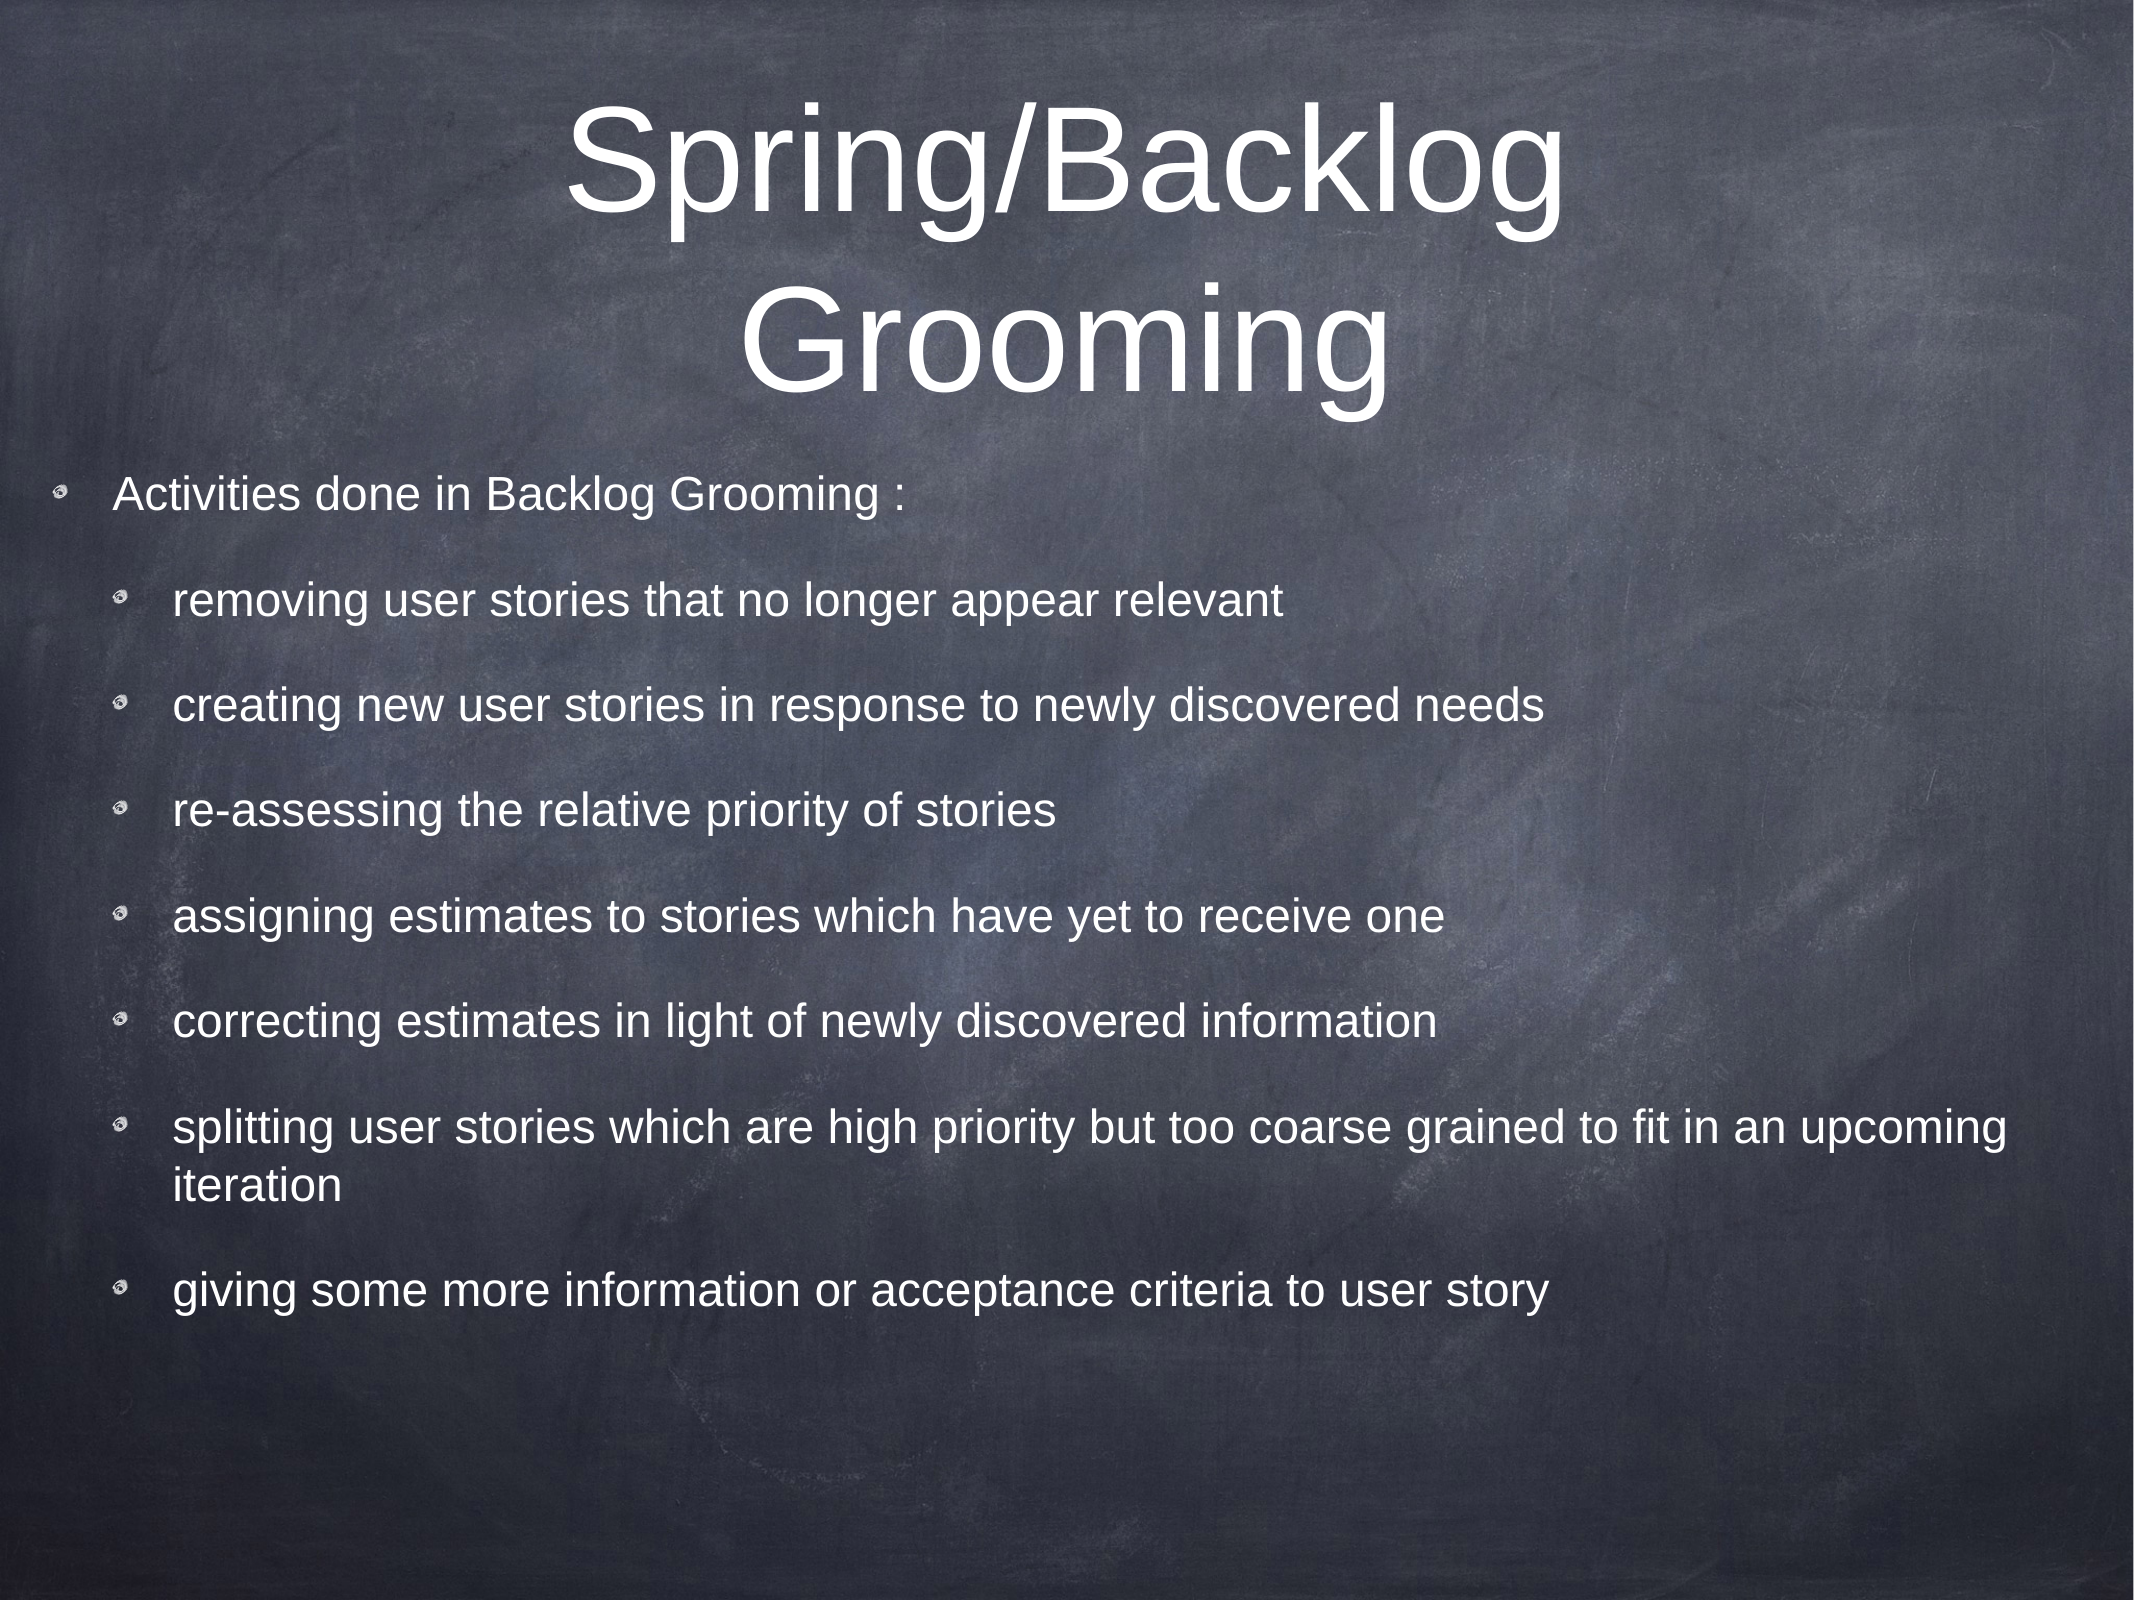

# Spring/Backlog Grooming
Activities done in Backlog Grooming :
removing user stories that no longer appear relevant
creating new user stories in response to newly discovered needs
re-assessing the relative priority of stories
assigning estimates to stories which have yet to receive one
correcting estimates in light of newly discovered information
splitting user stories which are high priority but too coarse grained to fit in an upcoming iteration
giving some more information or acceptance criteria to user story